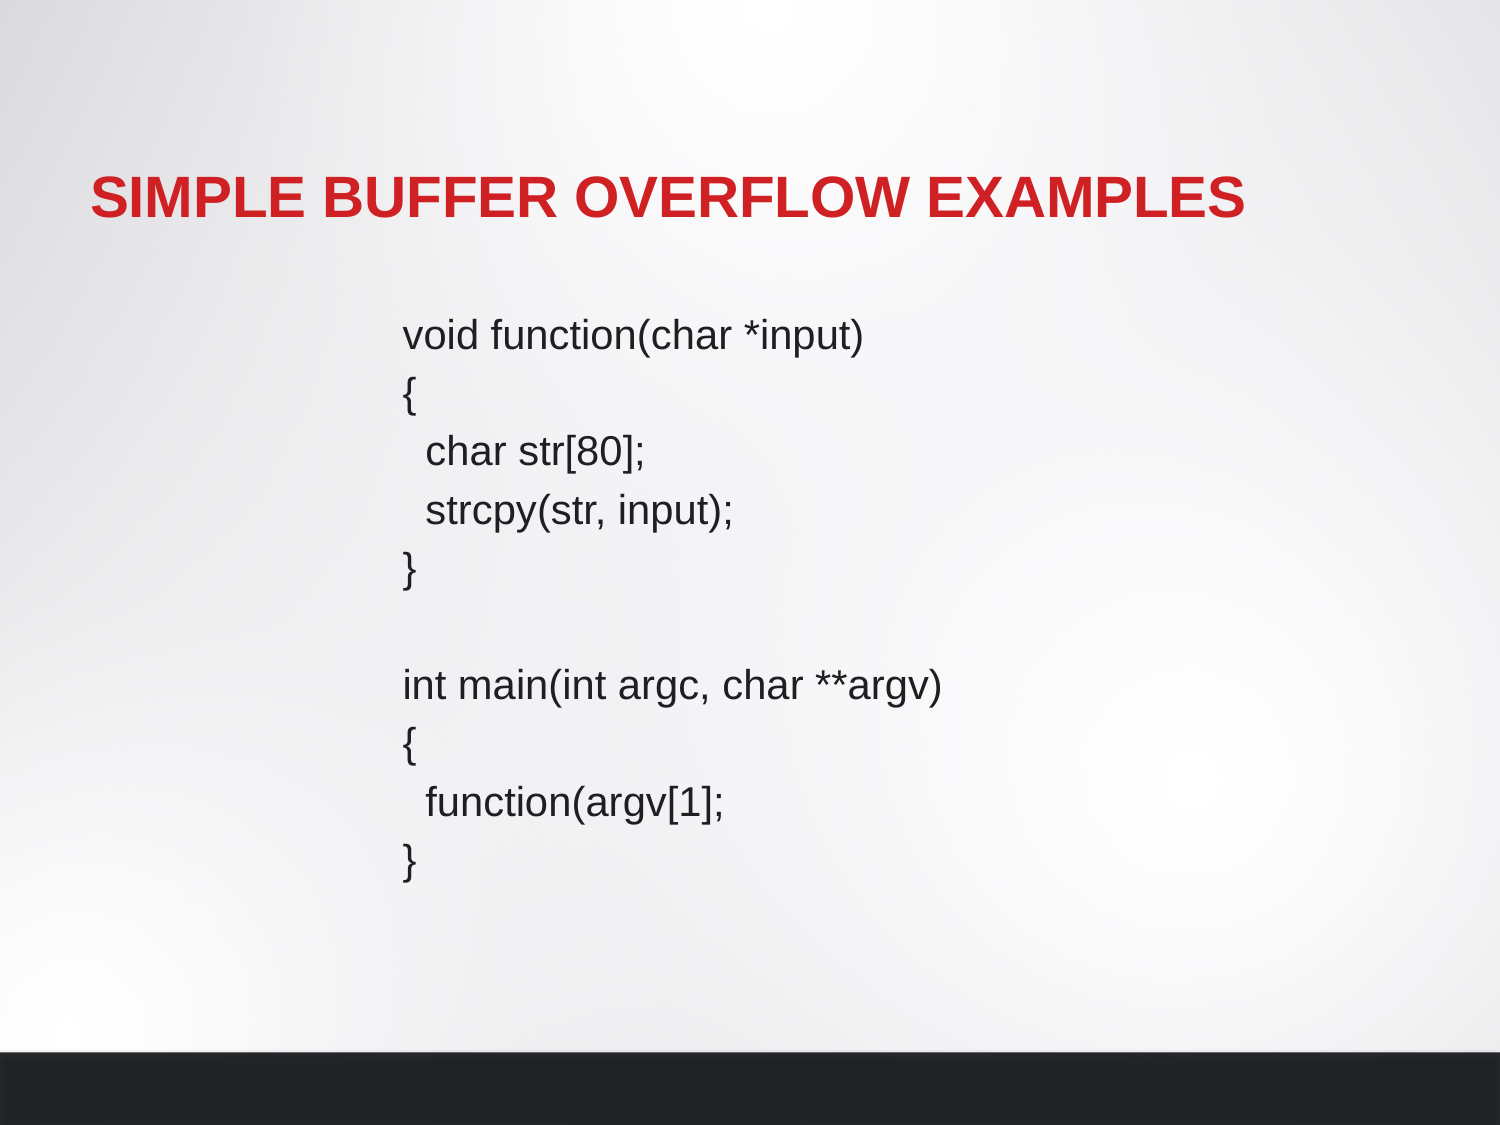

# Simple Buffer overflow examples
void function(char *input)
{
  char str[80];
  strcpy(str, input);
}

int main(int argc, char **argv)
{
  function(argv[1];
}